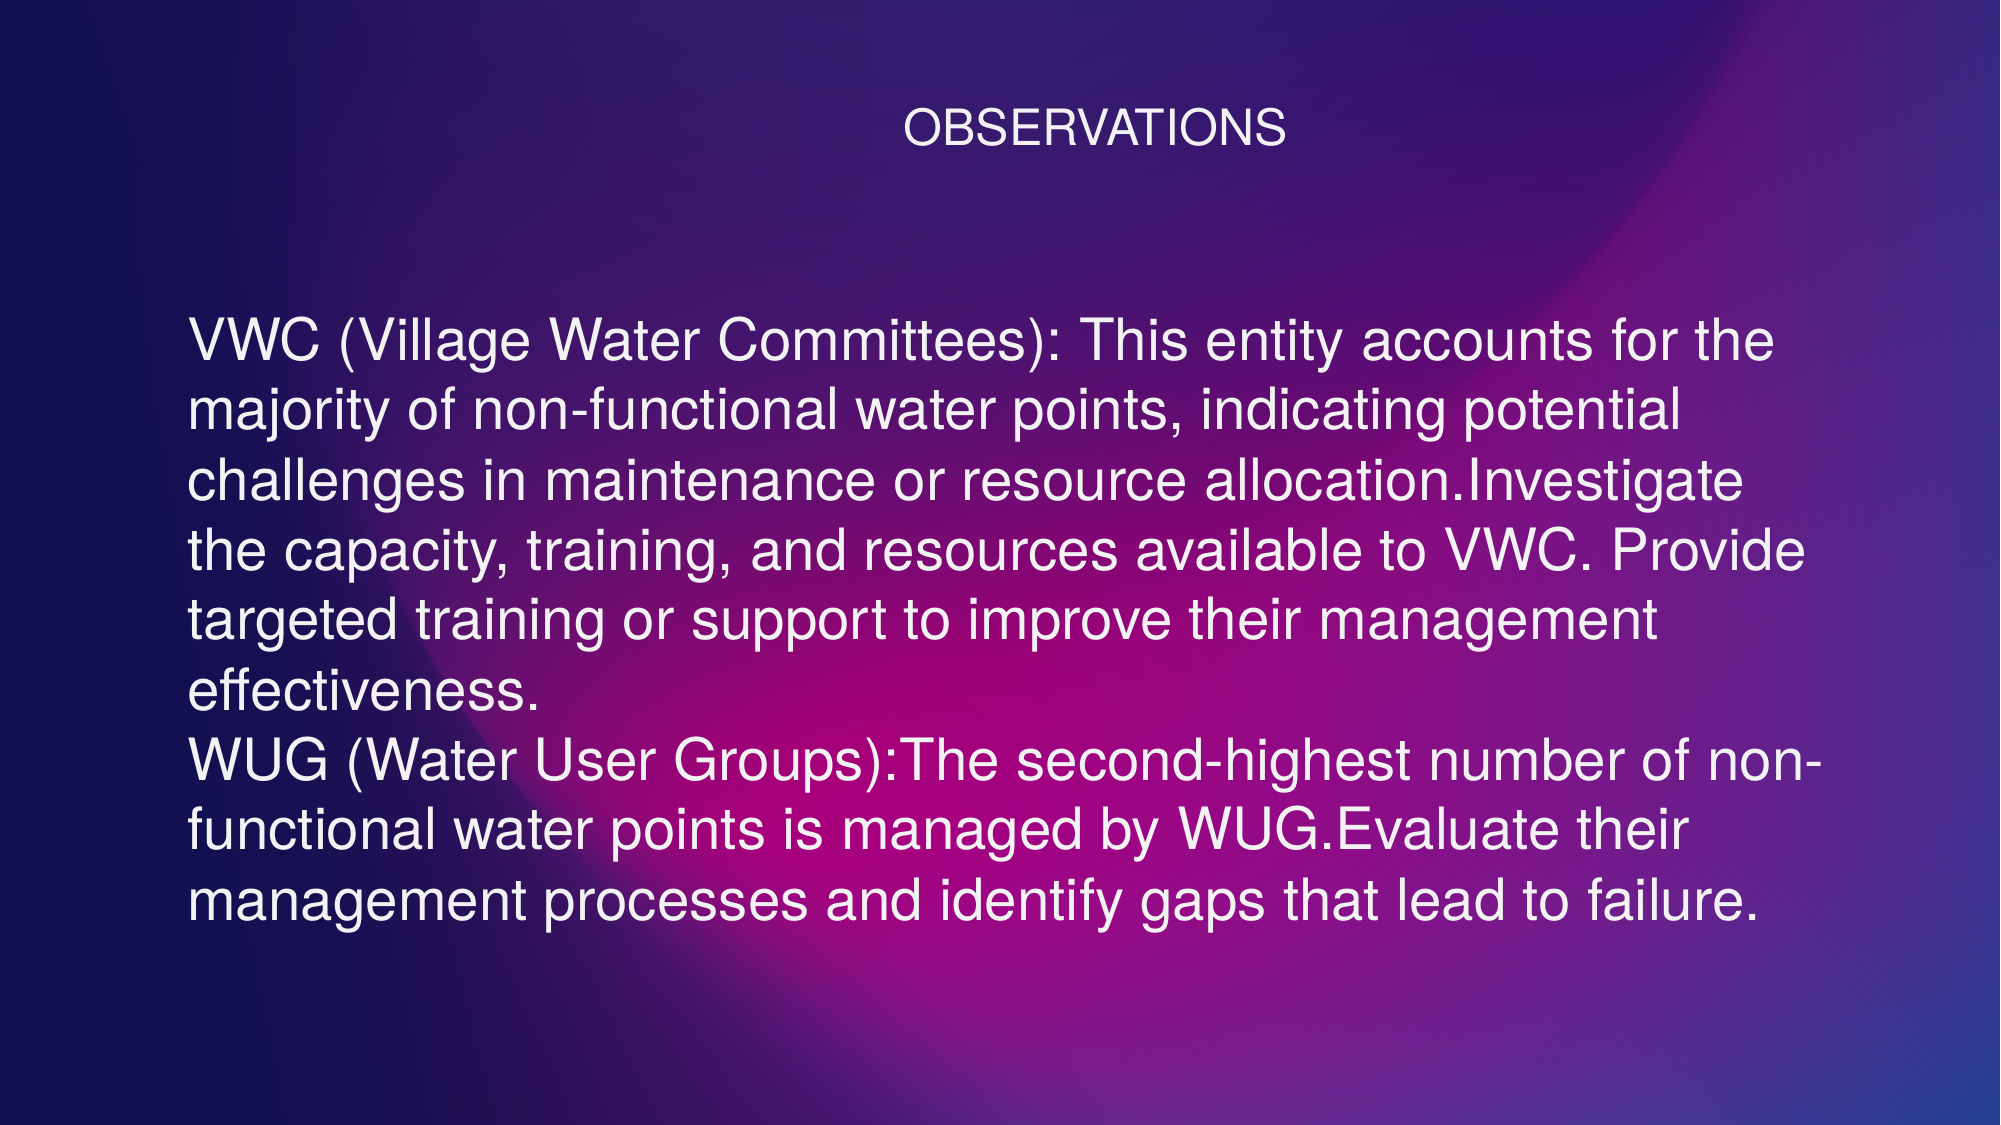

OBSERVATIONS
VWC (Village Water Committees): This entity accounts for the majority of non-functional water points, indicating potential challenges in maintenance or resource allocation.Investigate the capacity, training, and resources available to VWC. Provide targeted training or support to improve their management effectiveness.
WUG (Water User Groups):The second-highest number of non-functional water points is managed by WUG.Evaluate their management processes and identify gaps that lead to failure.